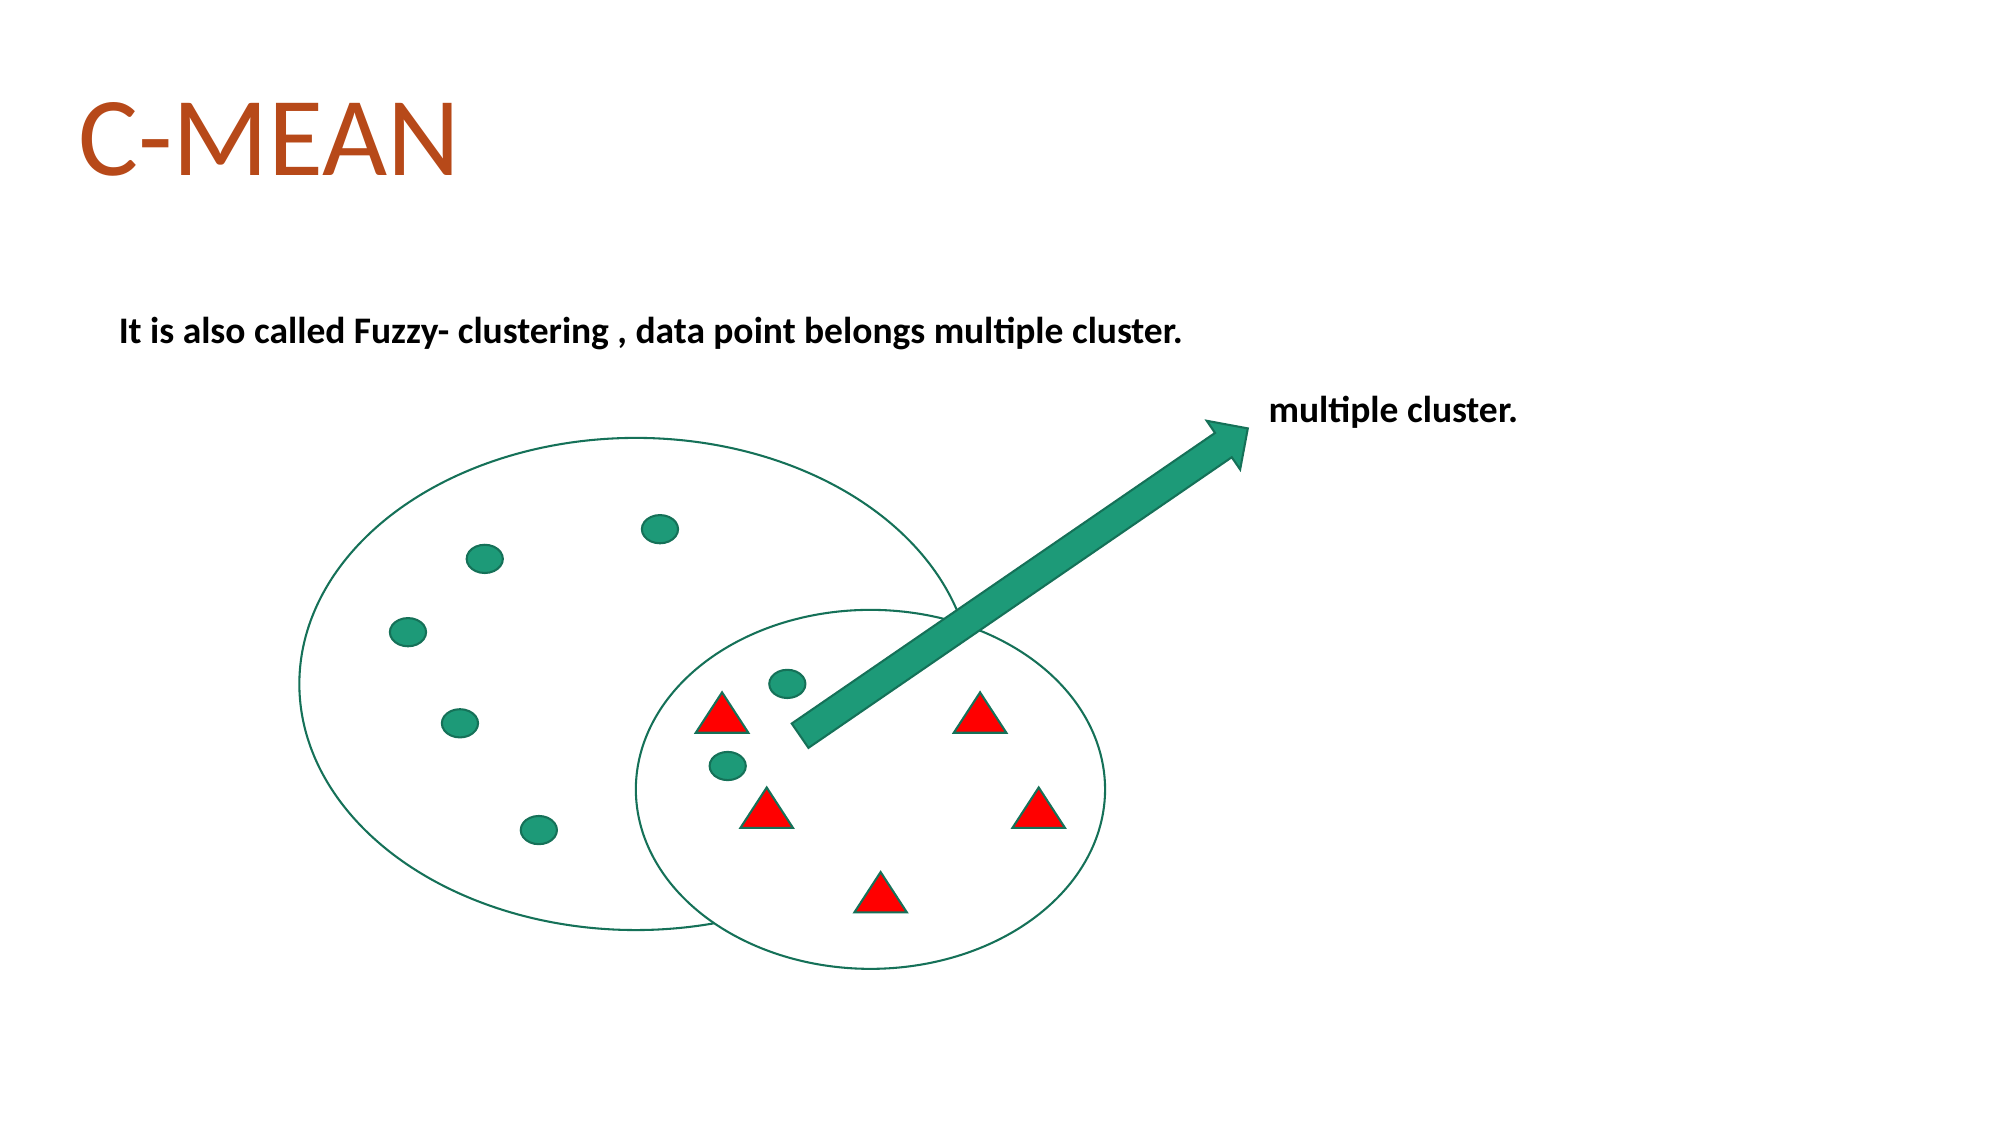

C-MEAN
It is also called Fuzzy- clustering , data point belongs multiple cluster.
multiple cluster.